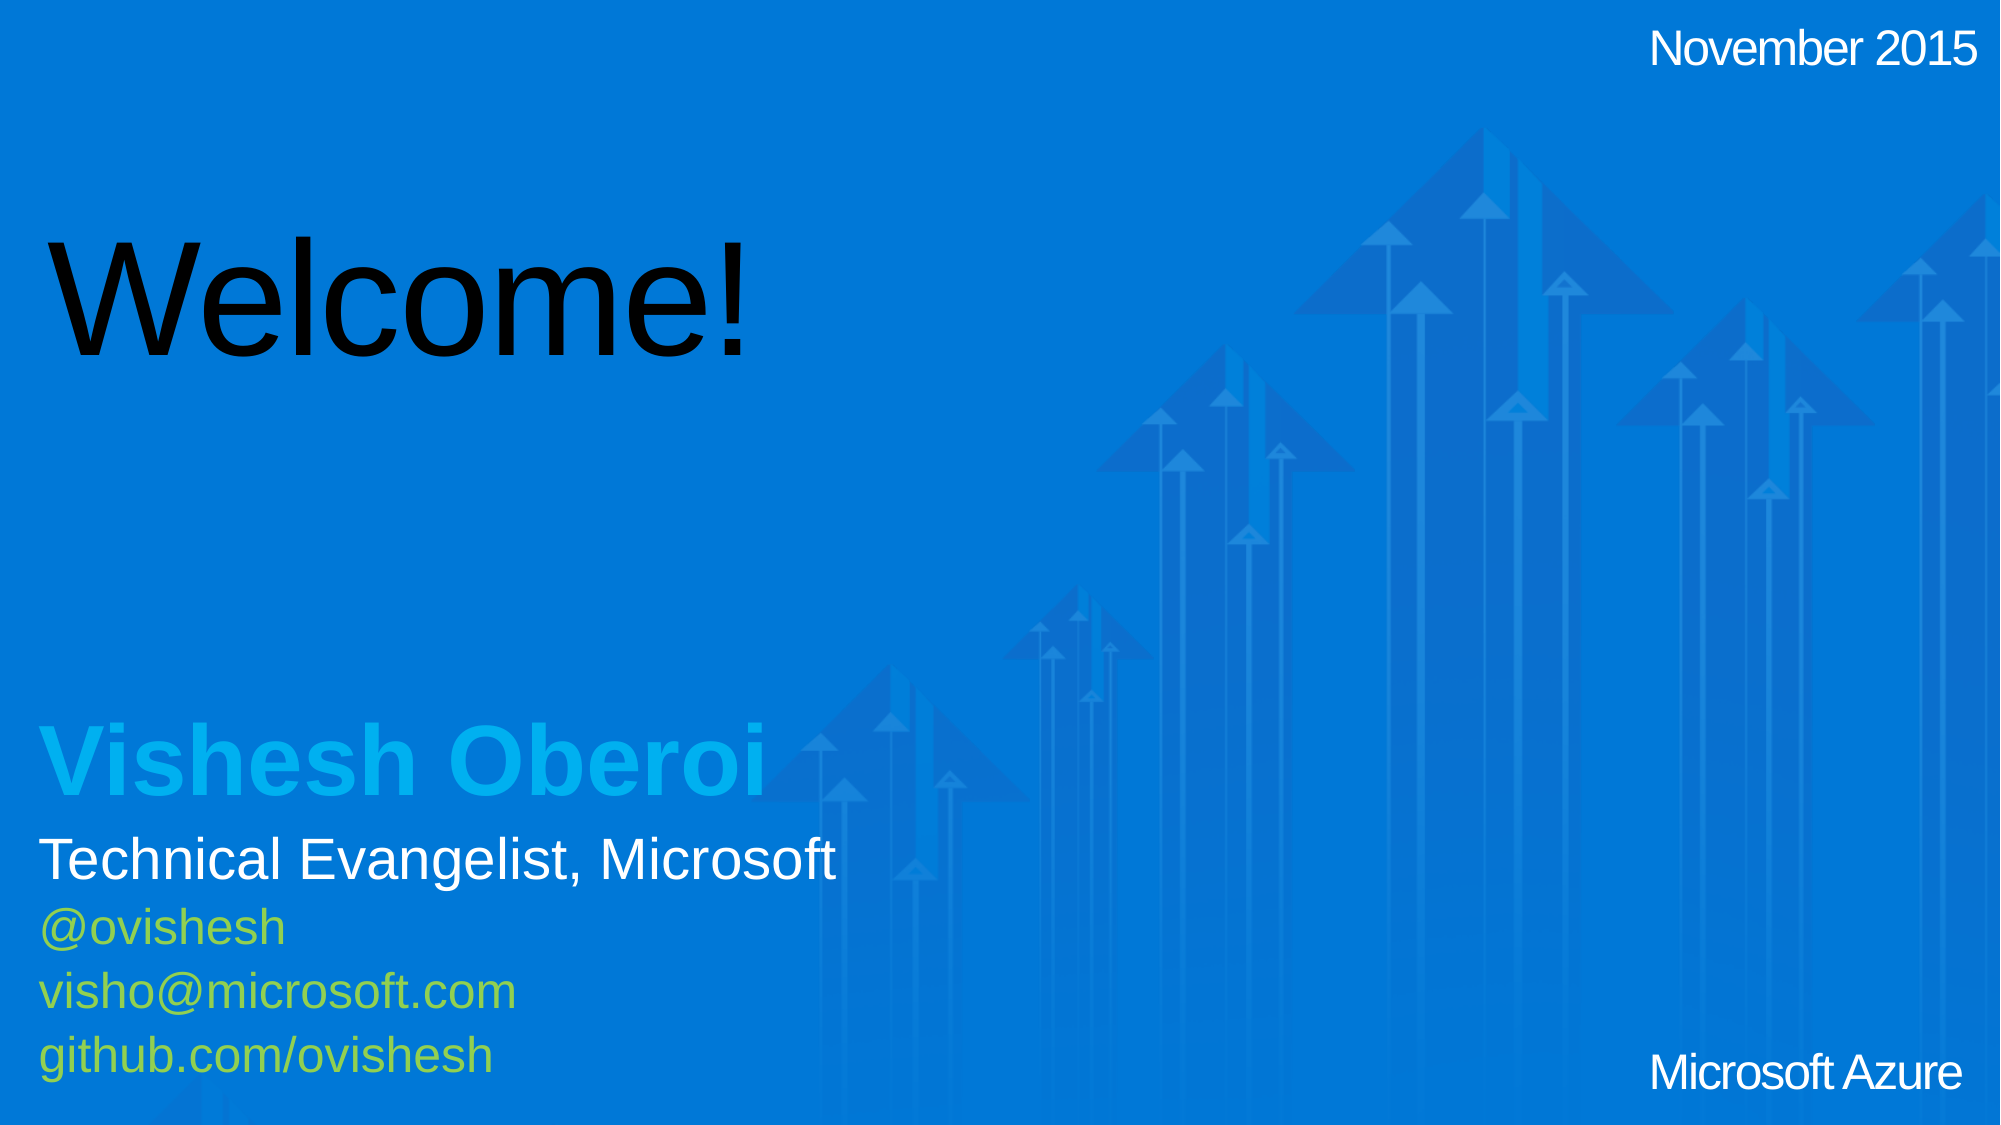

November 2015
# Welcome!
Vishesh Oberoi
Technical Evangelist, Microsoft
@ovishesh
visho@microsoft.com
github.com/ovishesh
Microsoft Azure